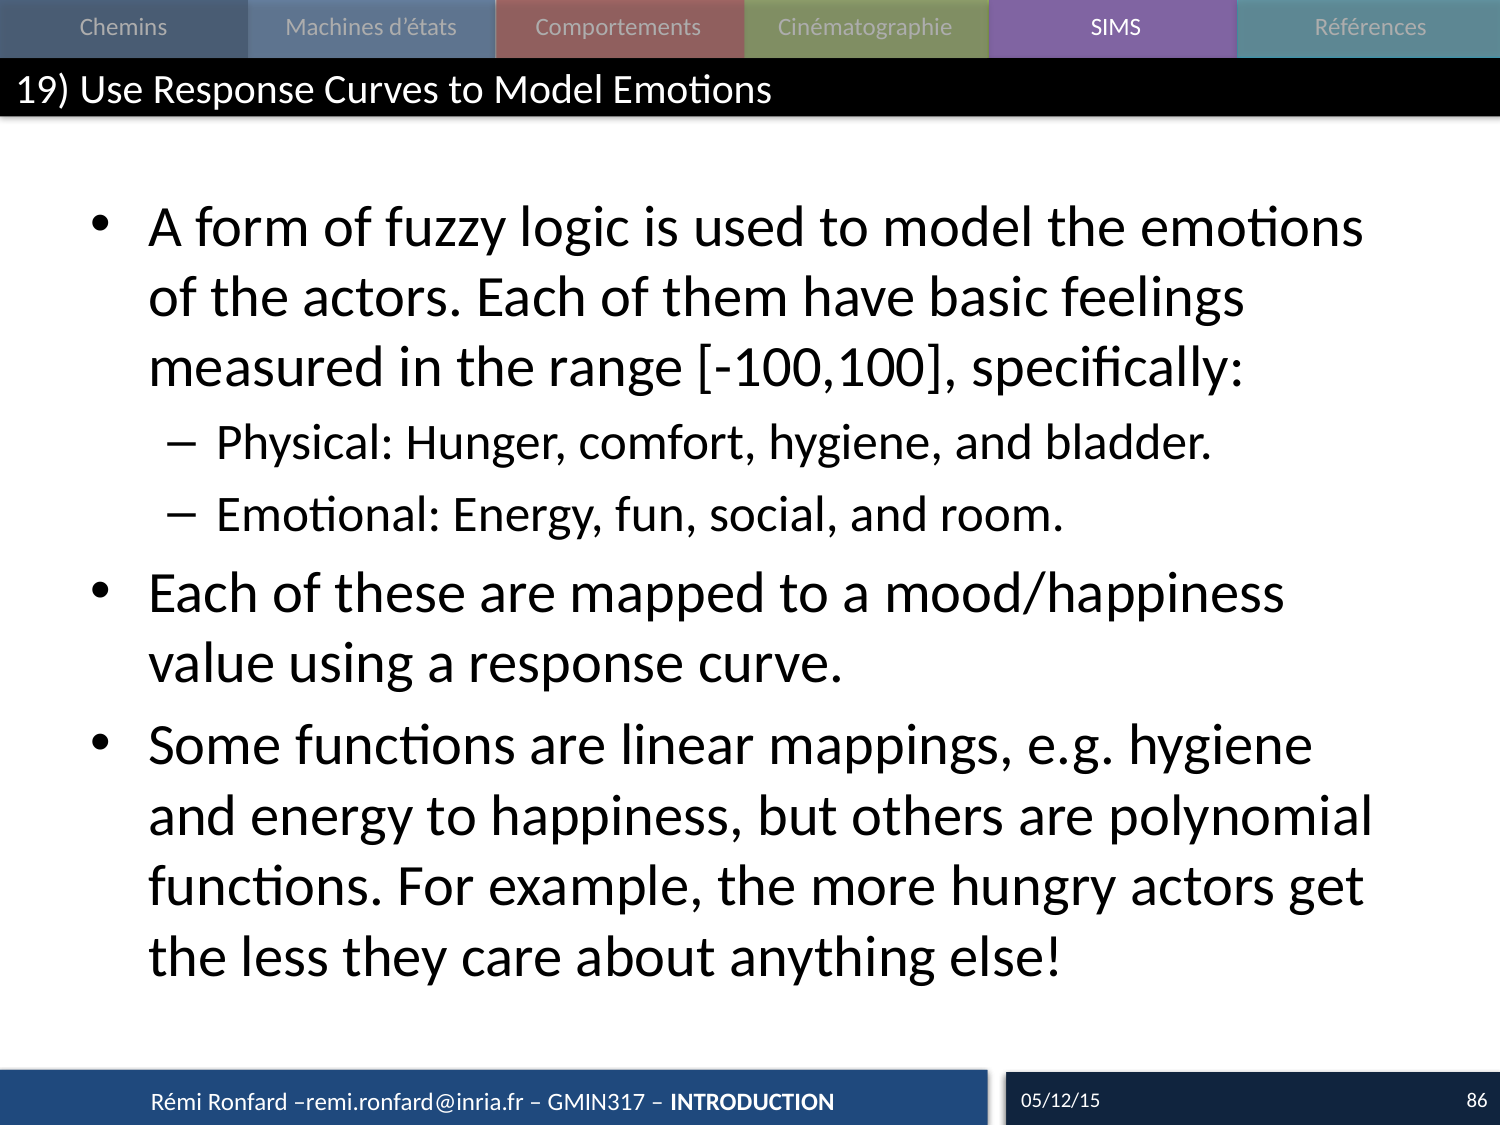

# 19) Use Response Curves to Model Emotions
A form of fuzzy logic is used to model the emotions of the actors. Each of them have basic feelings measured in the range [-100,100], specifically:
Physical: Hunger, comfort, hygiene, and bladder.
Emotional: Energy, fun, social, and room.
Each of these are mapped to a mood/happiness value using a response curve.
Some functions are linear mappings, e.g. hygiene and energy to happiness, but others are polynomial functions. For example, the more hungry actors get the less they care about anything else!
05/12/15
86
Rémi Ronfard –remi.ronfard@inria.fr – GMIN317 – INTRODUCTION